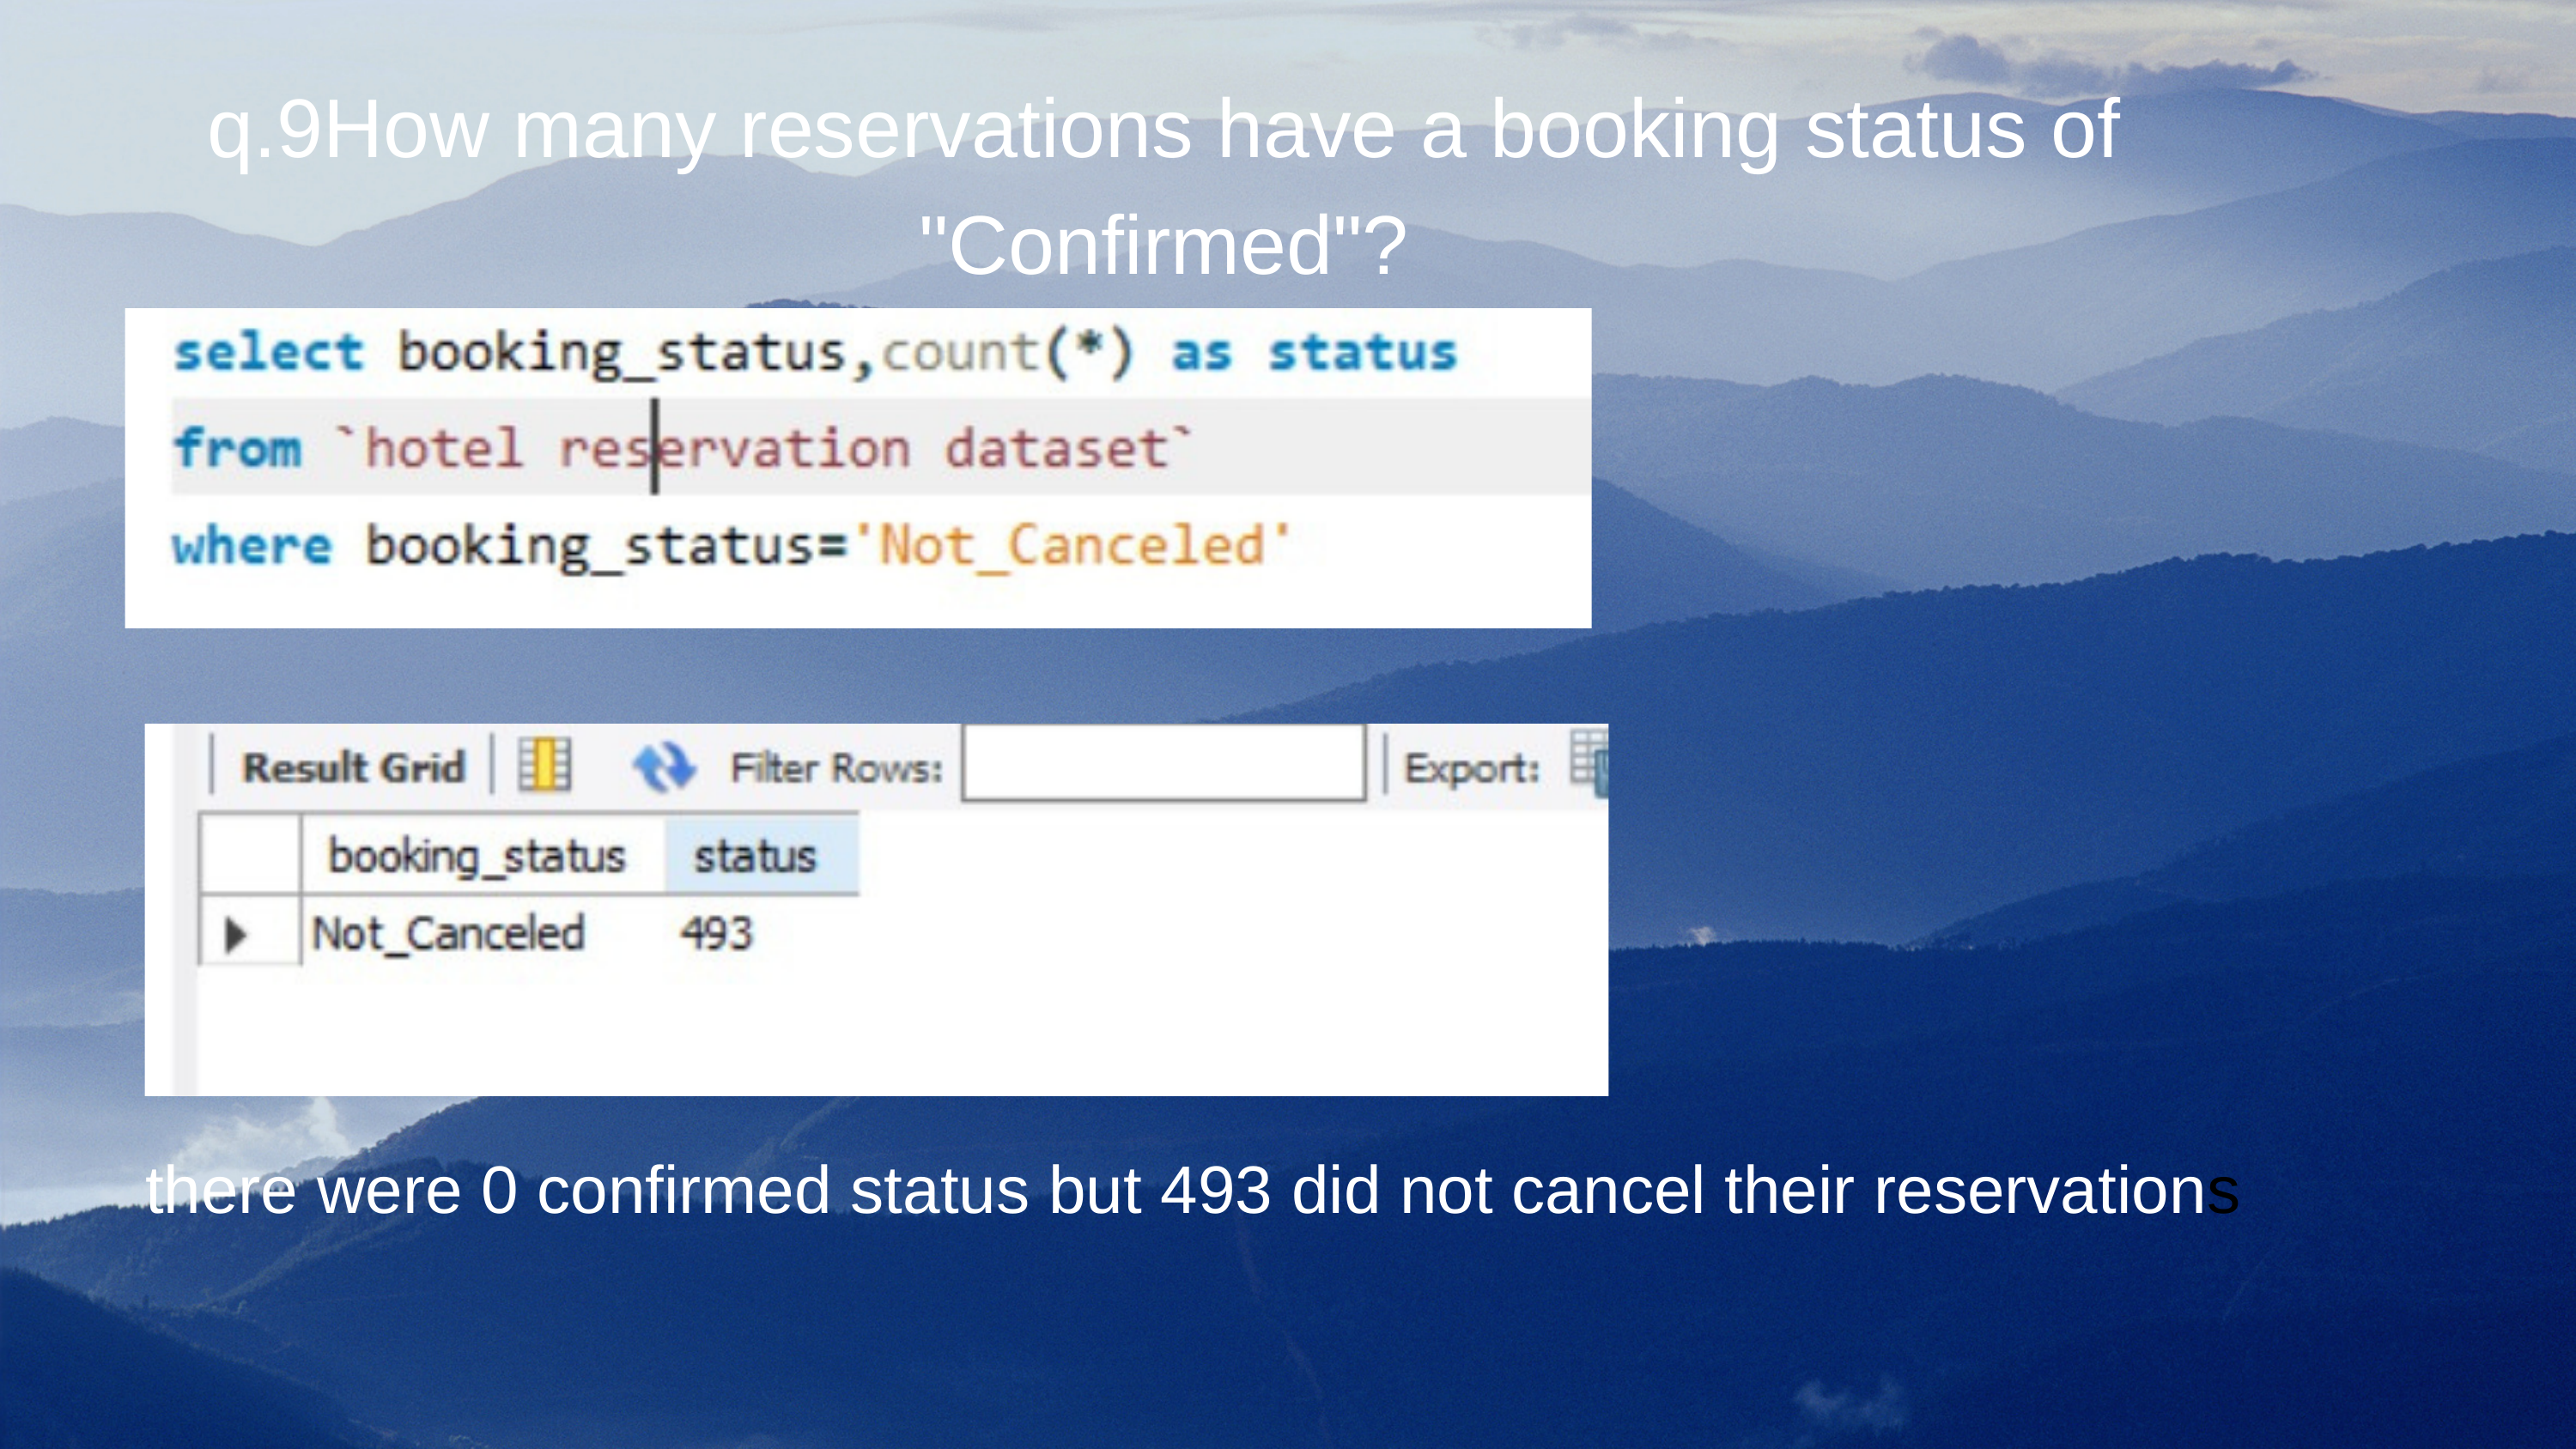

q.9How many reservations have a booking status of "Confirmed"?

there were 0 confirmed status but 493 did not cancel their reservations